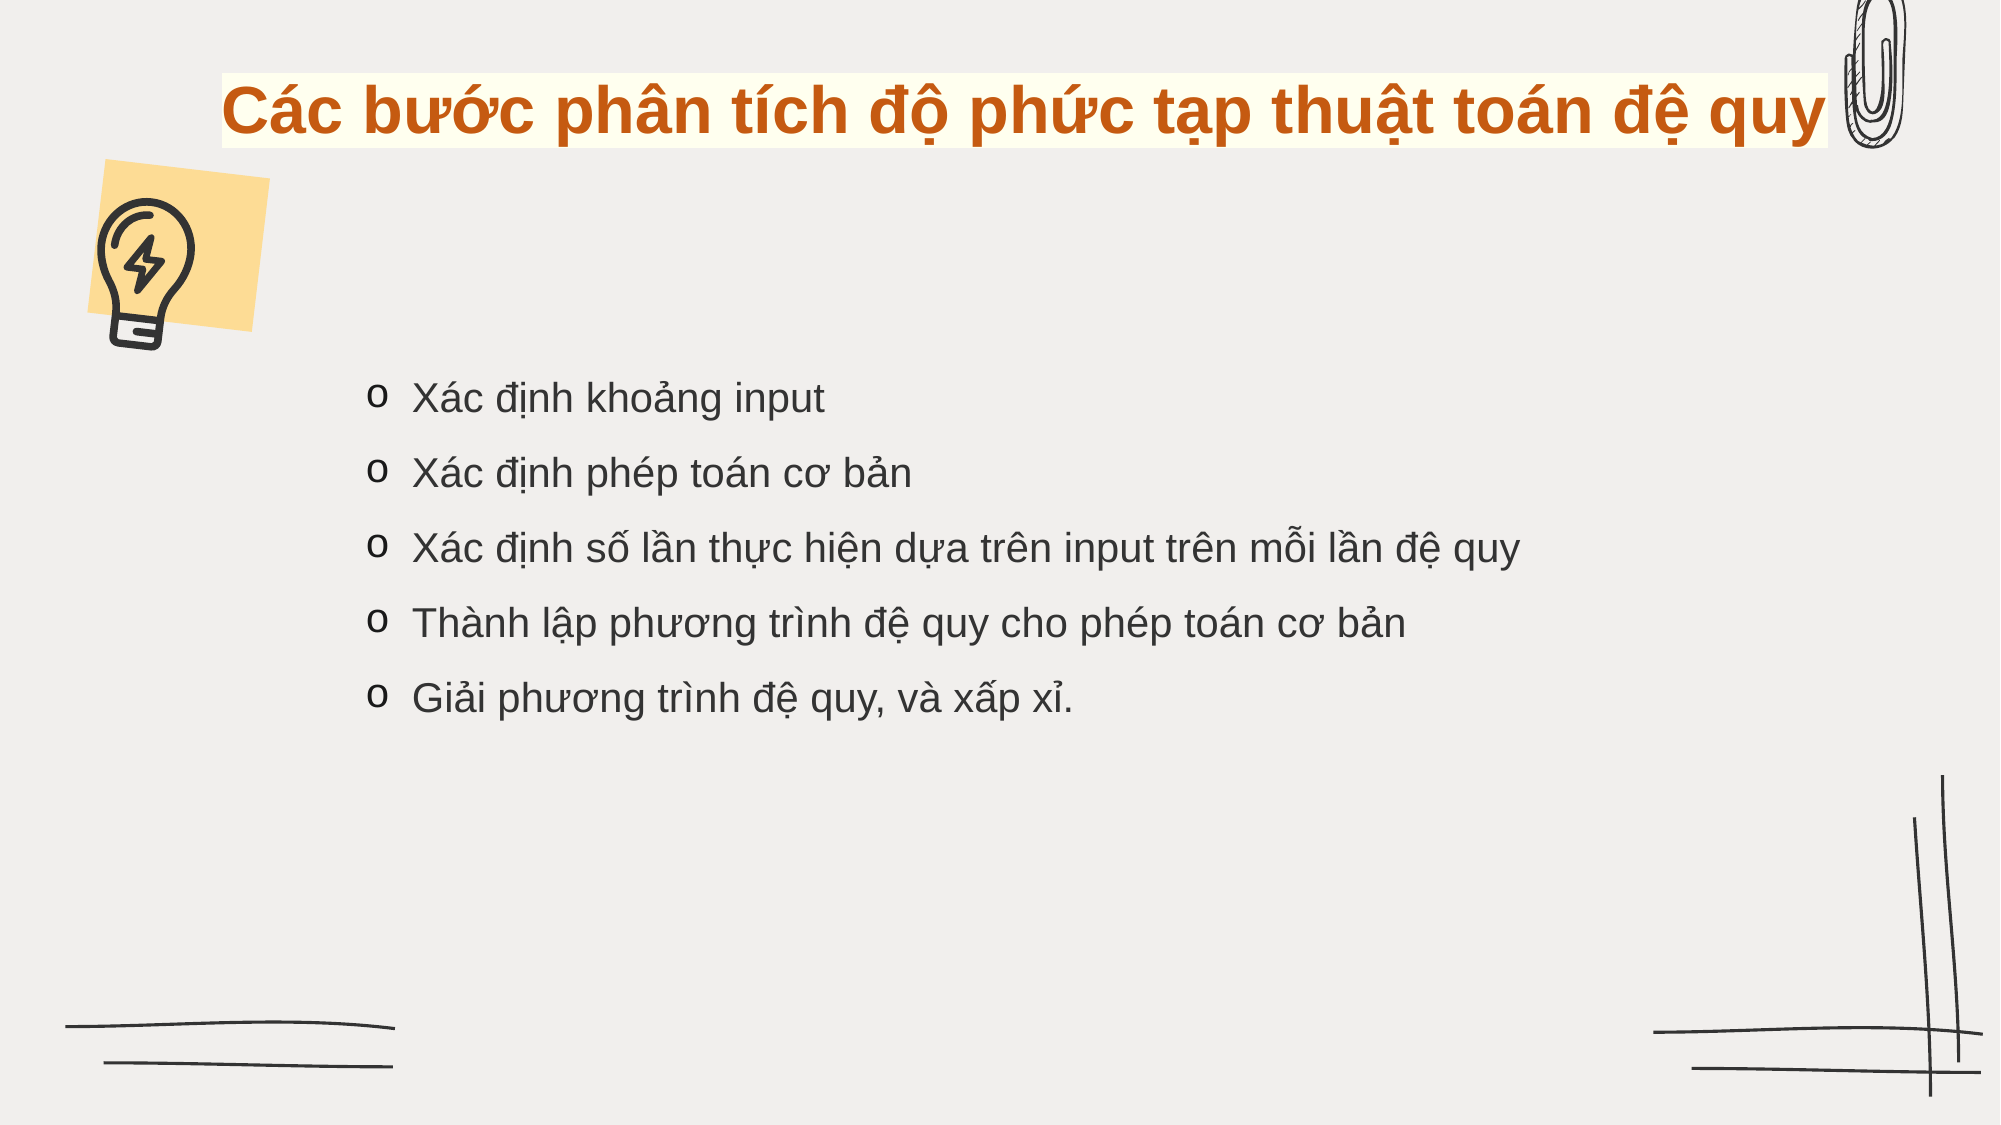

Các bước phân tích độ phức tạp thuật toán đệ quy

Xác định khoảng input
Xác định phép toán cơ bản
Xác định số lần thực hiện dựa trên input trên mỗi lần đệ quy
Thành lập phương trình đệ quy cho phép toán cơ bản
Giải phương trình đệ quy, và xấp xỉ.